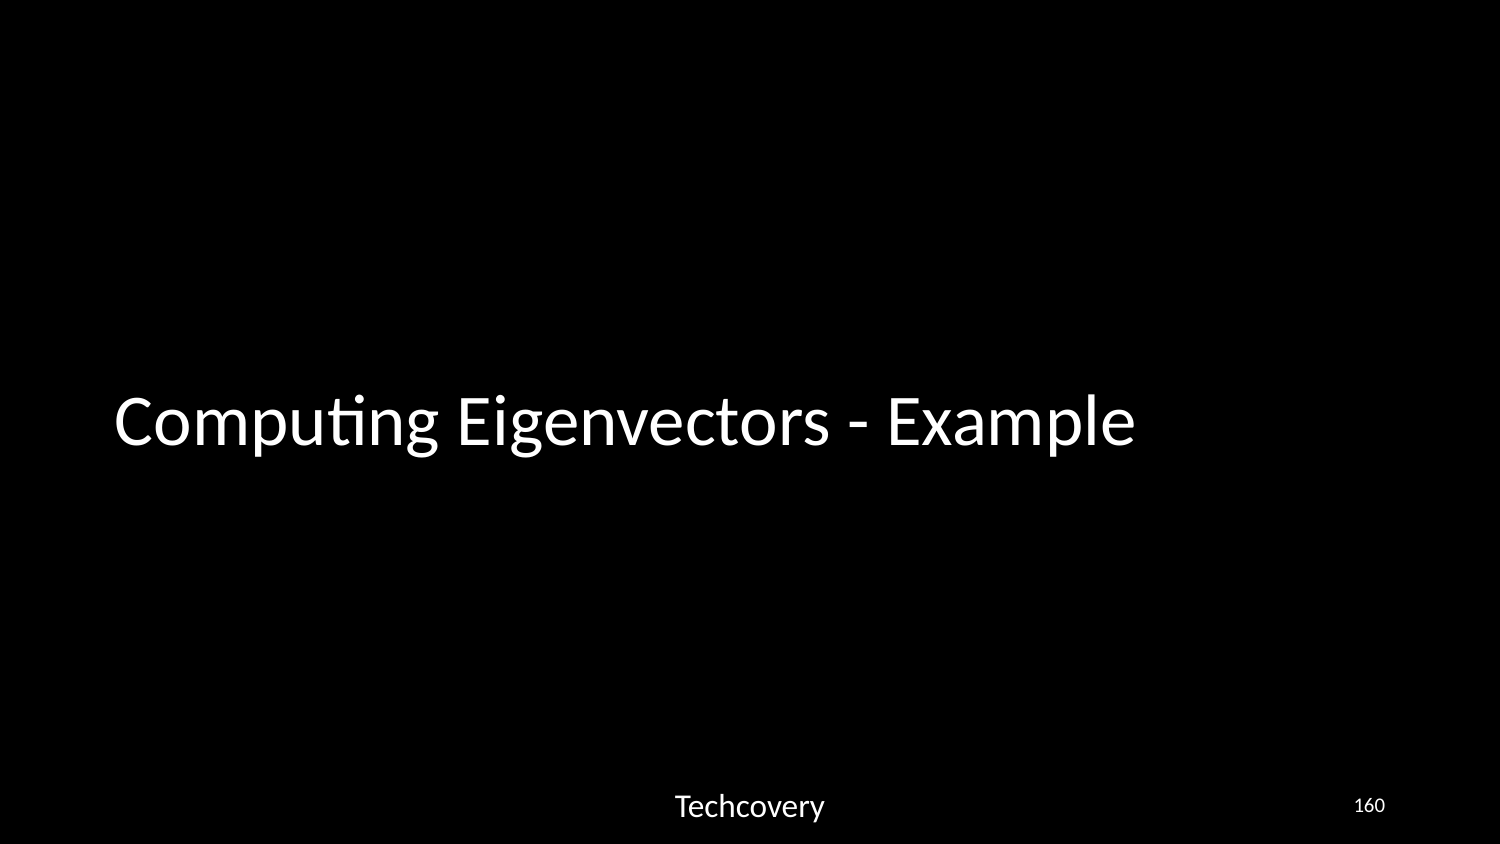

# Computing Eigenvectors - Example
Techcovery
160